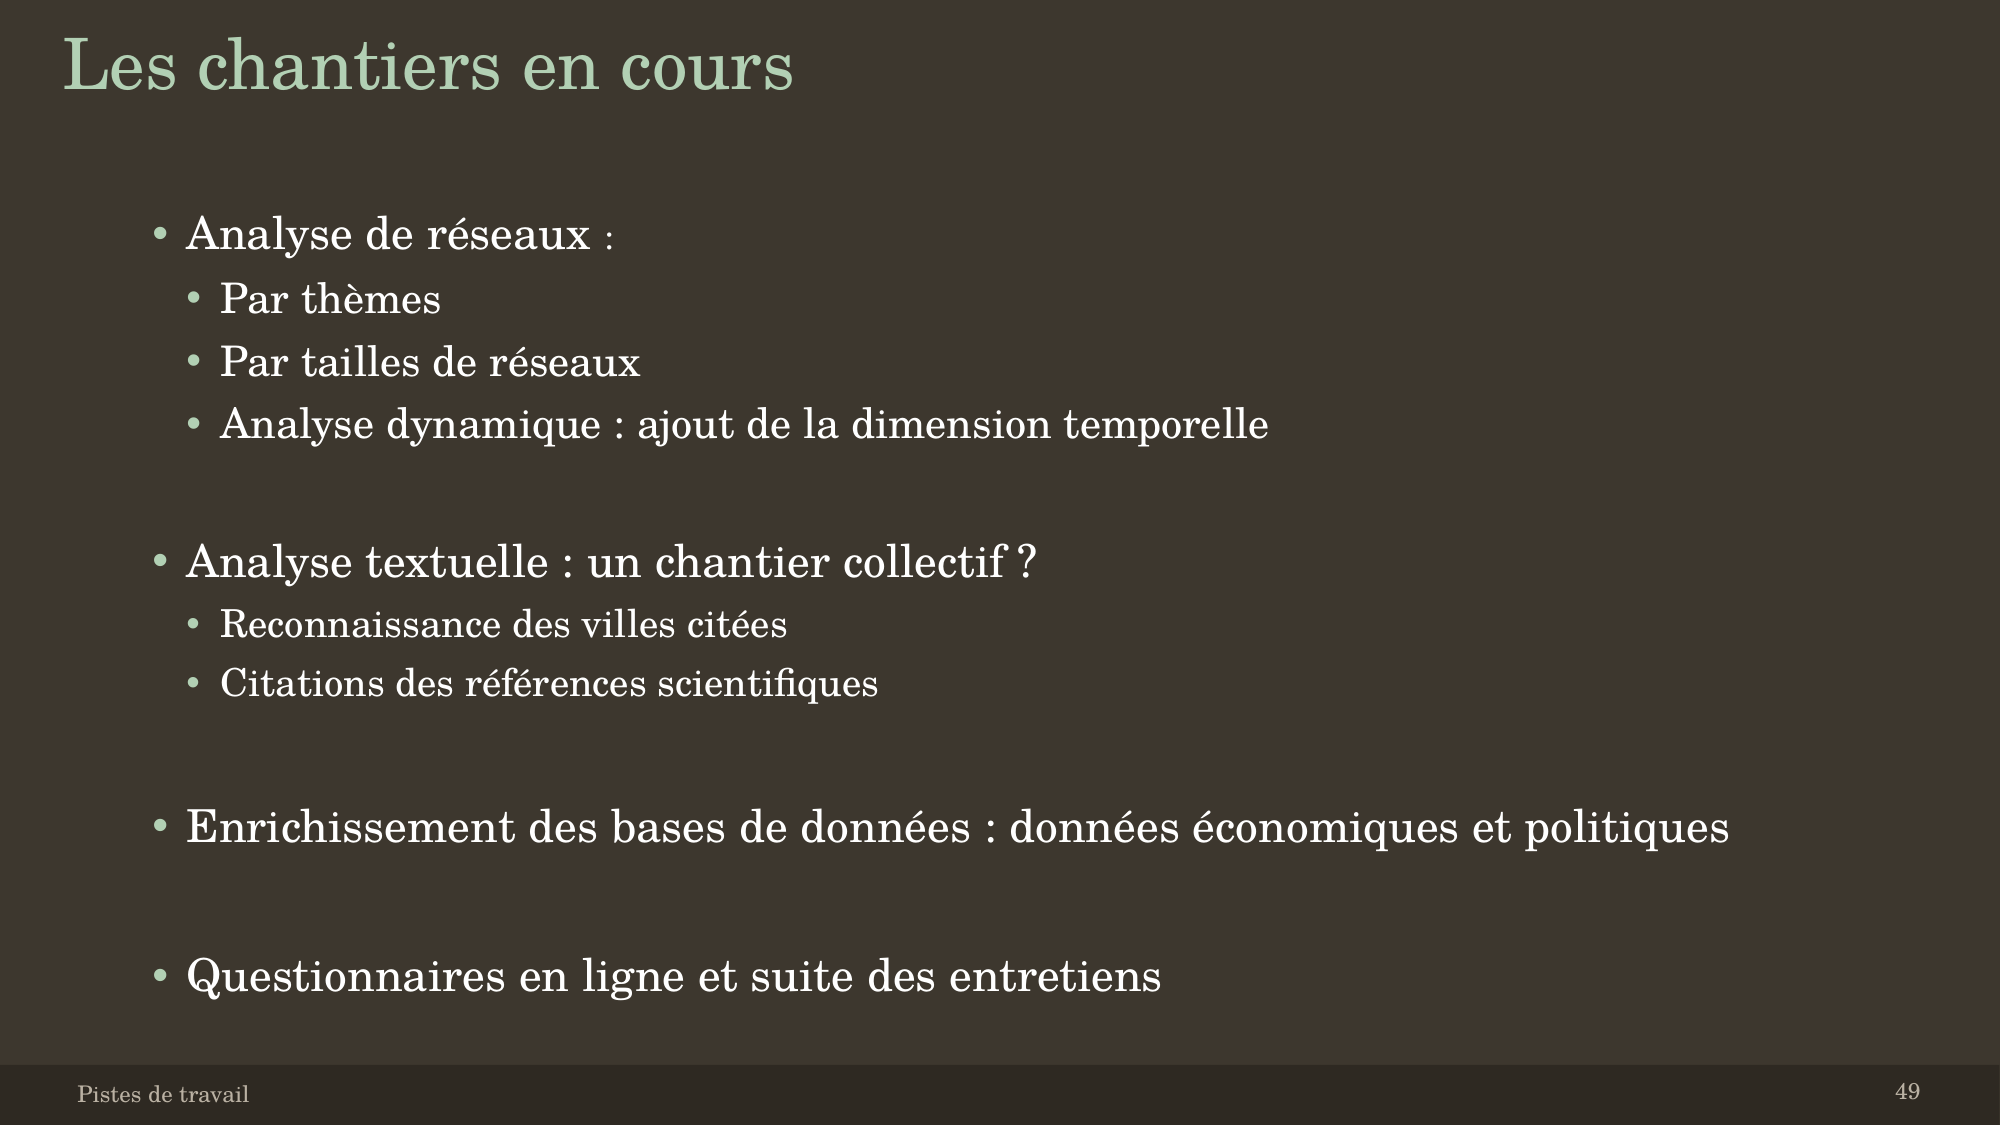

# Les chantiers en cours
Analyse de réseaux :
Par thèmes
Par tailles de réseaux
Analyse dynamique : ajout de la dimension temporelle

Analyse textuelle : un chantier collectif ?
Reconnaissance des villes citées
Citations des références scientifiques

Enrichissement des bases de données : données économiques et politiques

Questionnaires en ligne et suite des entretiens
Pistes de travail
49